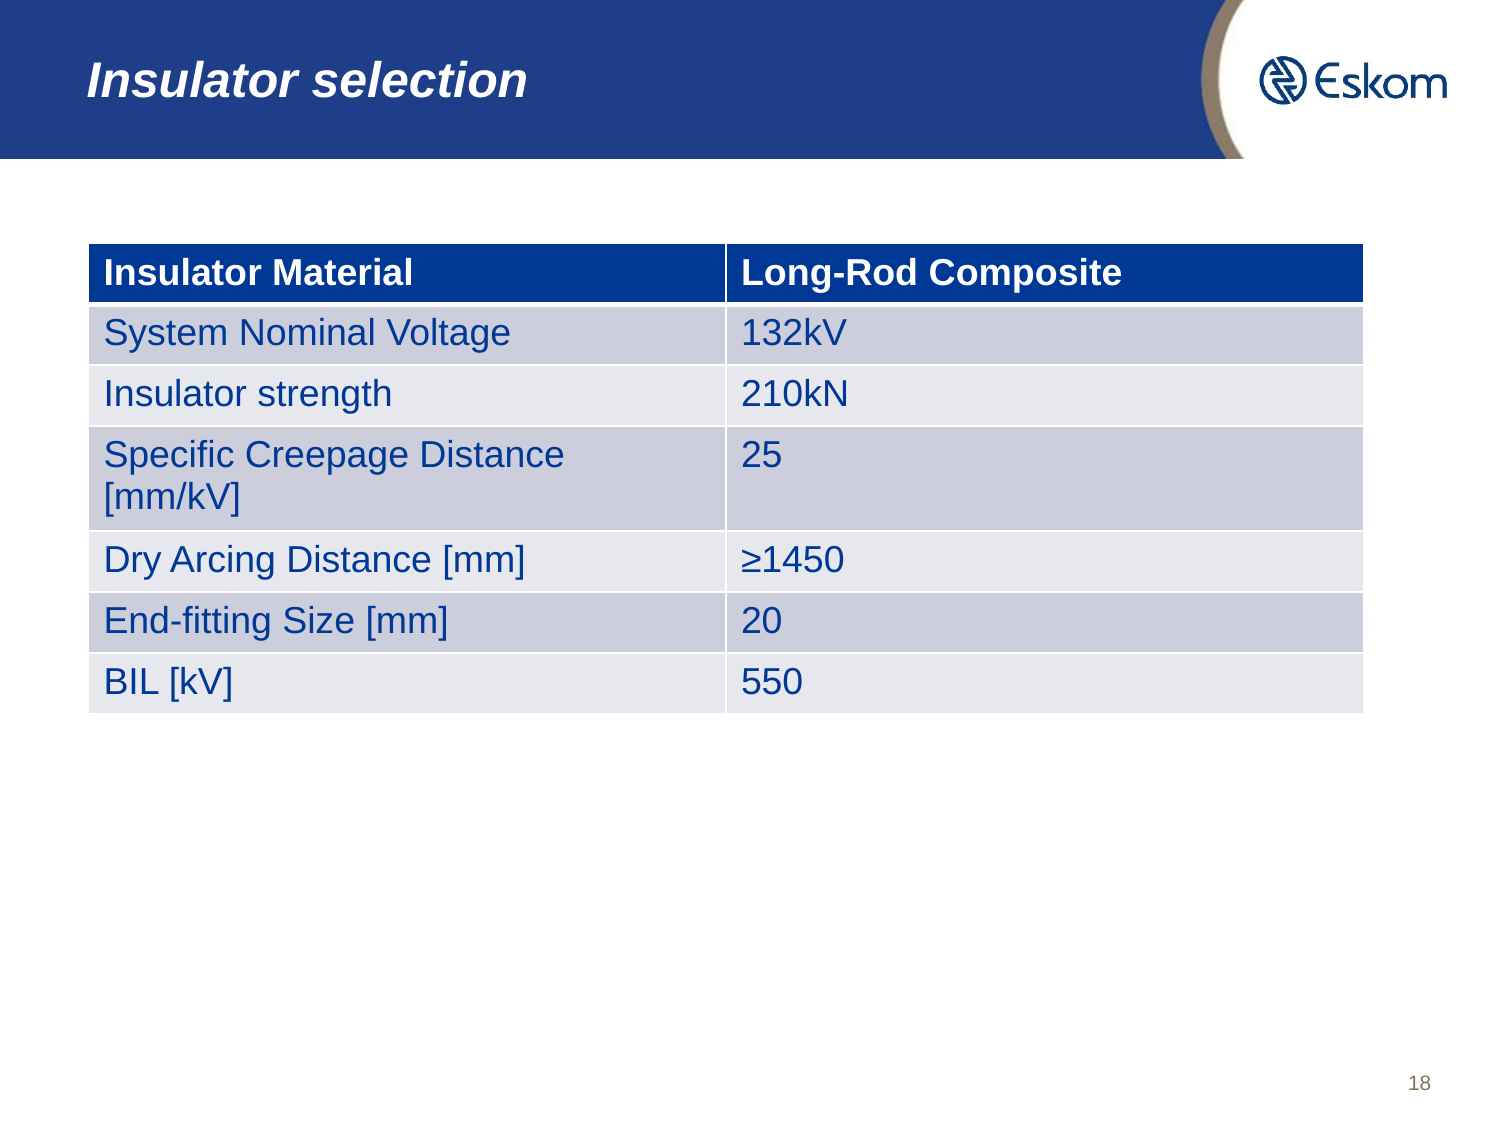

# Insulator selection
| Insulator Material | Long-Rod Composite |
| --- | --- |
| System Nominal Voltage | 132kV |
| Insulator strength | 210kN |
| Specific Creepage Distance [mm/kV] | 25 |
| Dry Arcing Distance [mm] | ≥1450 |
| End-fitting Size [mm] | 20 |
| BIL [kV] | 550 |
18